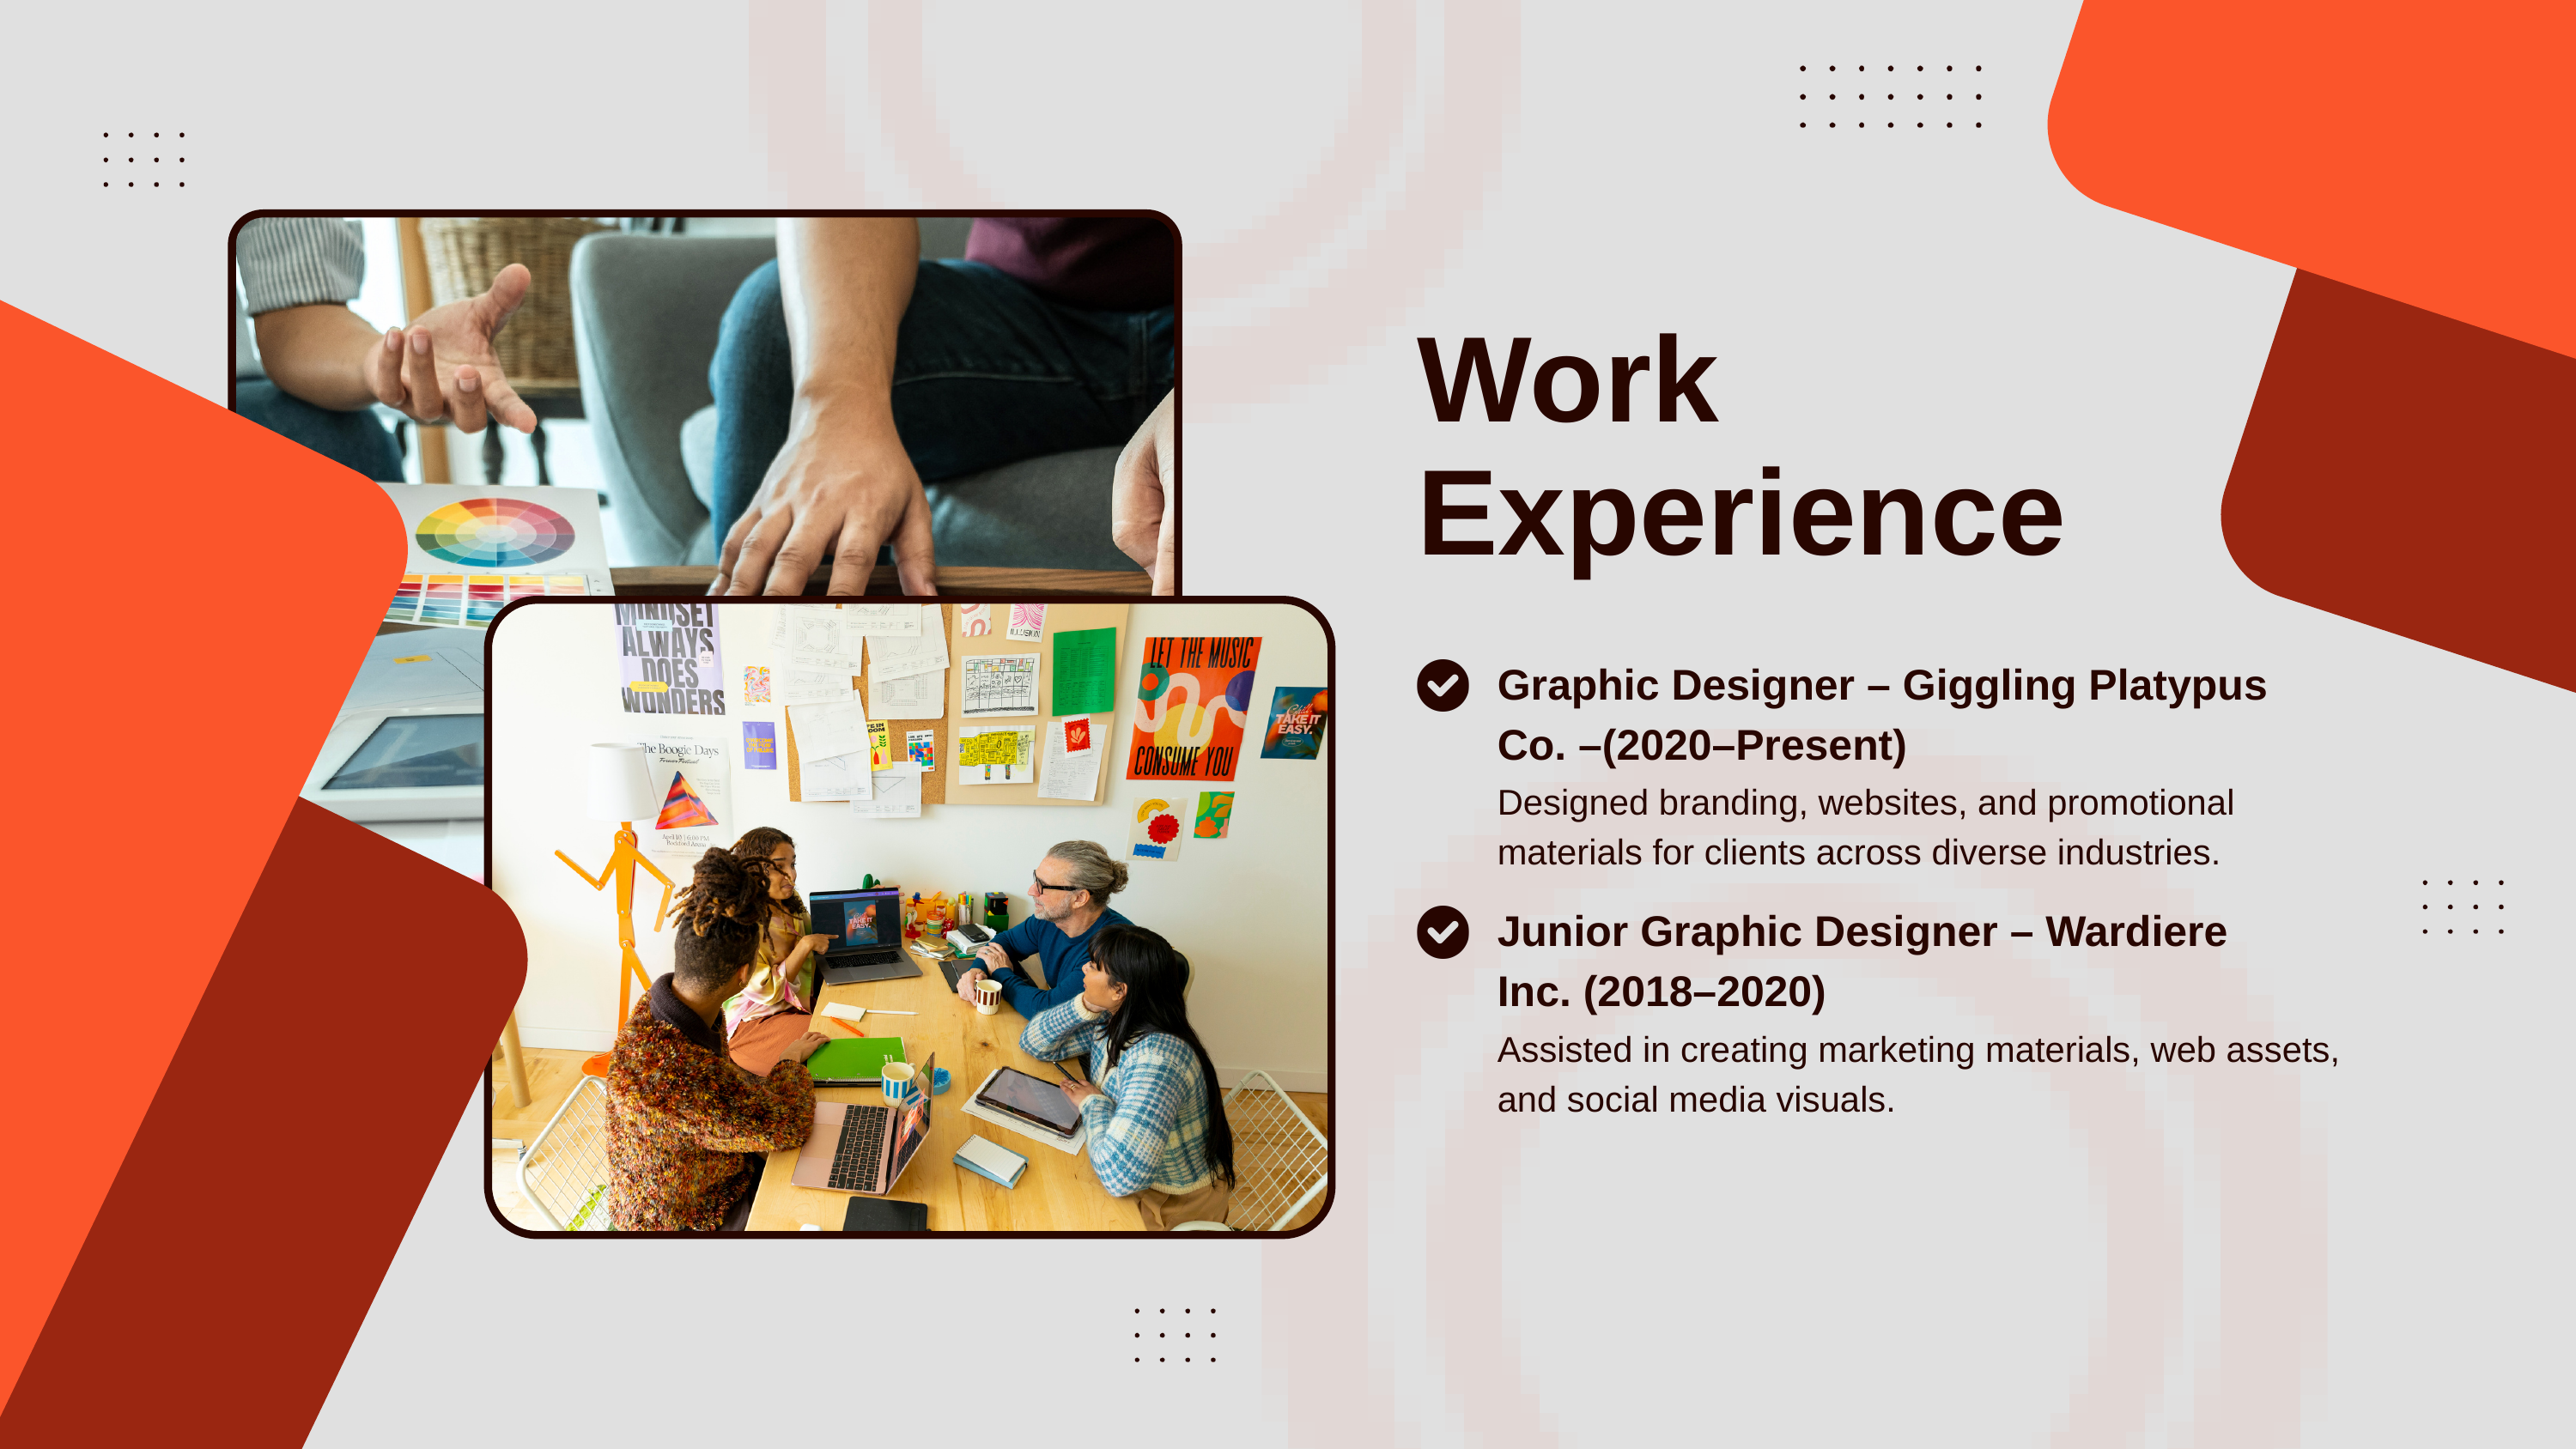

Work Experience

Graphic Designer – Giggling Platypus Co. –(2020–Present)

Designed branding, websites, and promotional materials for clients across diverse industries.

Junior Graphic Designer – Wardiere Inc. (2018–2020)

Assisted in creating marketing materials, web assets, and social media visuals.